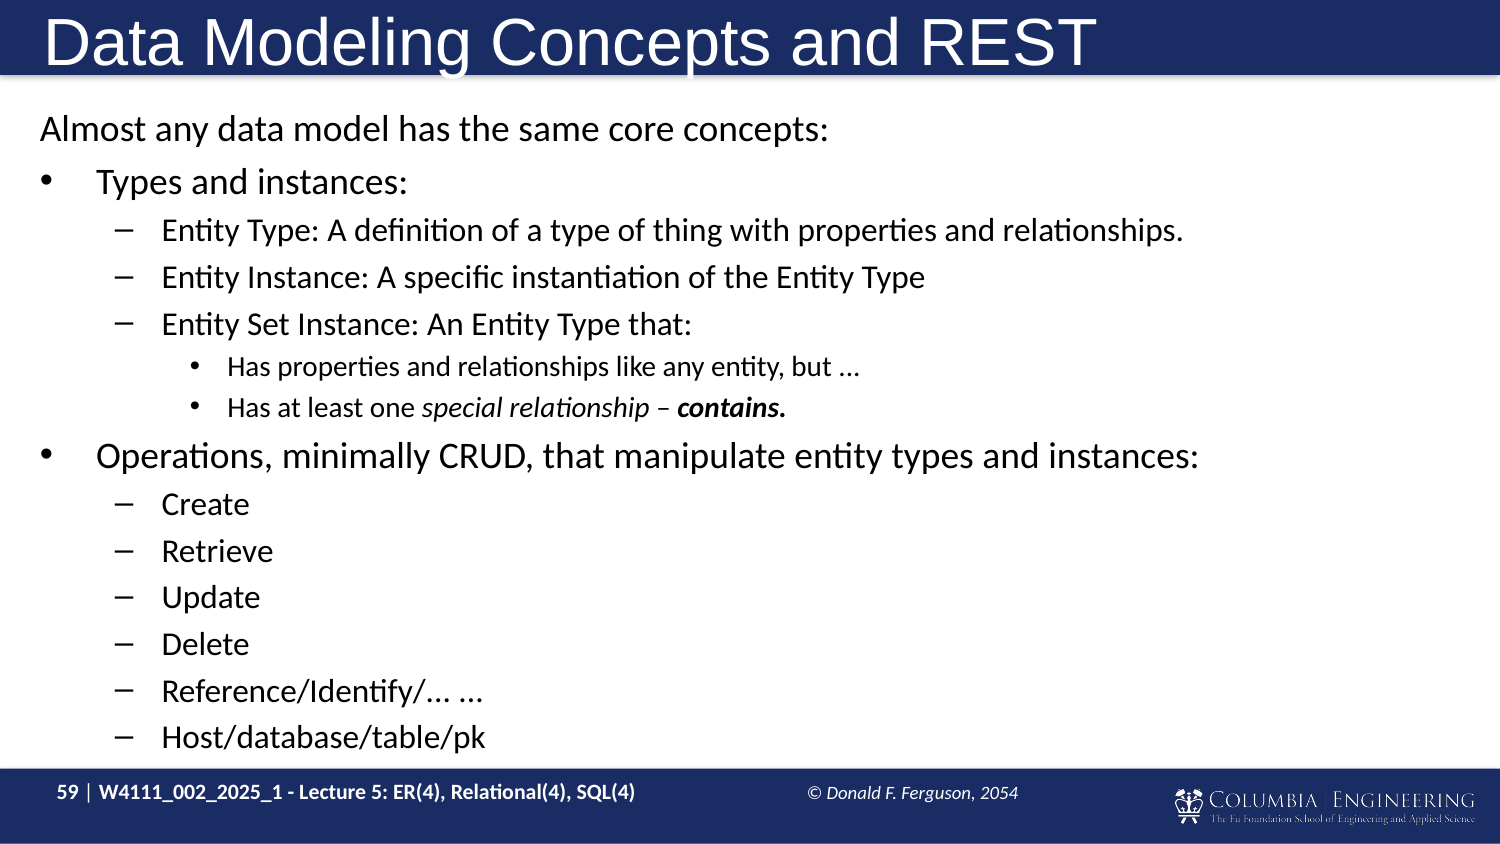

# Data Modeling Concepts and REST
Almost any data model has the same core concepts:
Types and instances:
Entity Type: A definition of a type of thing with properties and relationships.
Entity Instance: A specific instantiation of the Entity Type
Entity Set Instance: An Entity Type that:
Has properties and relationships like any entity, but ...
Has at least one special relationship – contains.
Operations, minimally CRUD, that manipulate entity types and instances:
Create
Retrieve
Update
Delete
Reference/Identify/... ...
Host/database/table/pk